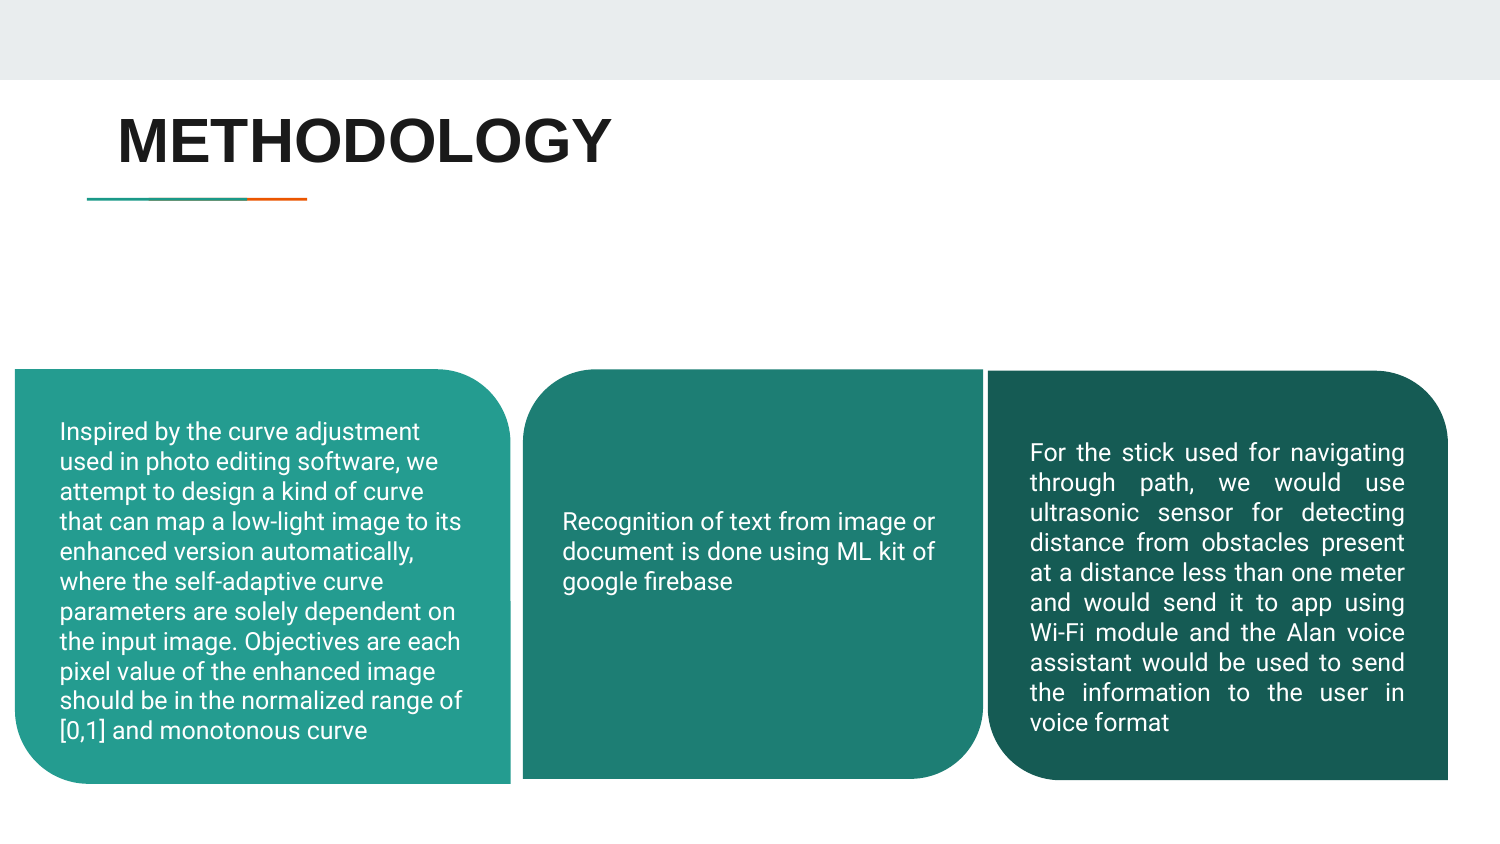

# METHODOLOGY

Recognition of text from image or document is done using ML kit of google firebase

For the stick used for navigating through path, we would use ultrasonic sensor for detecting distance from obstacles present at a distance less than one meter and would send it to app using Wi-Fi module and the Alan voice assistant would be used to send the information to the user in voice format

Inspired by the curve adjustment used in photo editing software, we attempt to design a kind of curve that can map a low-light image to its enhanced version automatically, where the self-adaptive curve parameters are solely dependent on the input image. Objectives are each pixel value of the enhanced image should be in the normalized range of [0,1] and monotonous curve